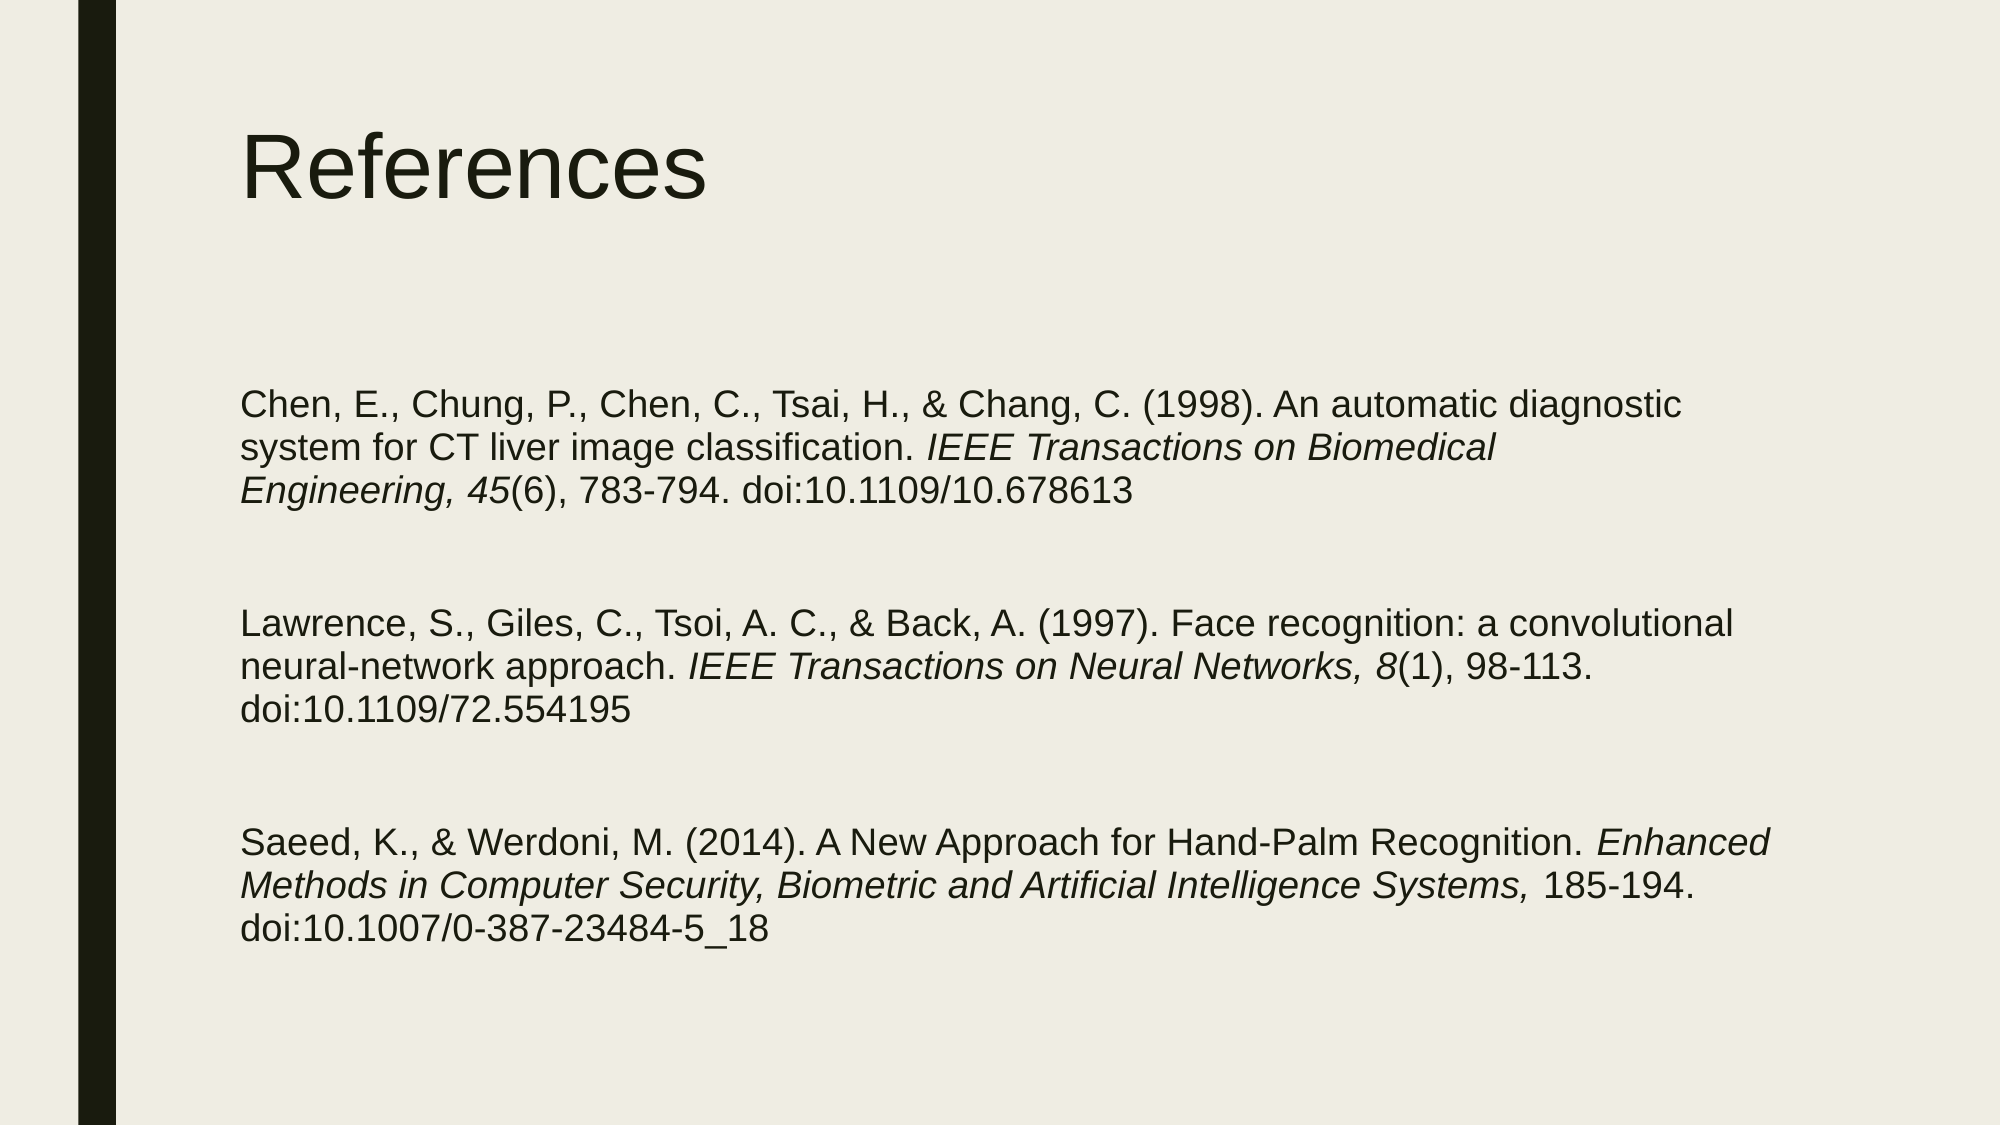

# References
Chen, E., Chung, P., Chen, C., Tsai, H., & Chang, C. (1998). An automatic diagnostic system for CT liver image classification. IEEE Transactions on Biomedical Engineering, 45(6), 783-794. doi:10.1109/10.678613

Lawrence, S., Giles, C., Tsoi, A. C., & Back, A. (1997). Face recognition: a convolutional neural-network approach. IEEE Transactions on Neural Networks, 8(1), 98-113. doi:10.1109/72.554195

Saeed, K., & Werdoni, M. (2014). A New Approach for Hand-Palm Recognition. Enhanced Methods in Computer Security, Biometric and Artificial Intelligence Systems, 185-194. doi:10.1007/0-387-23484-5_18